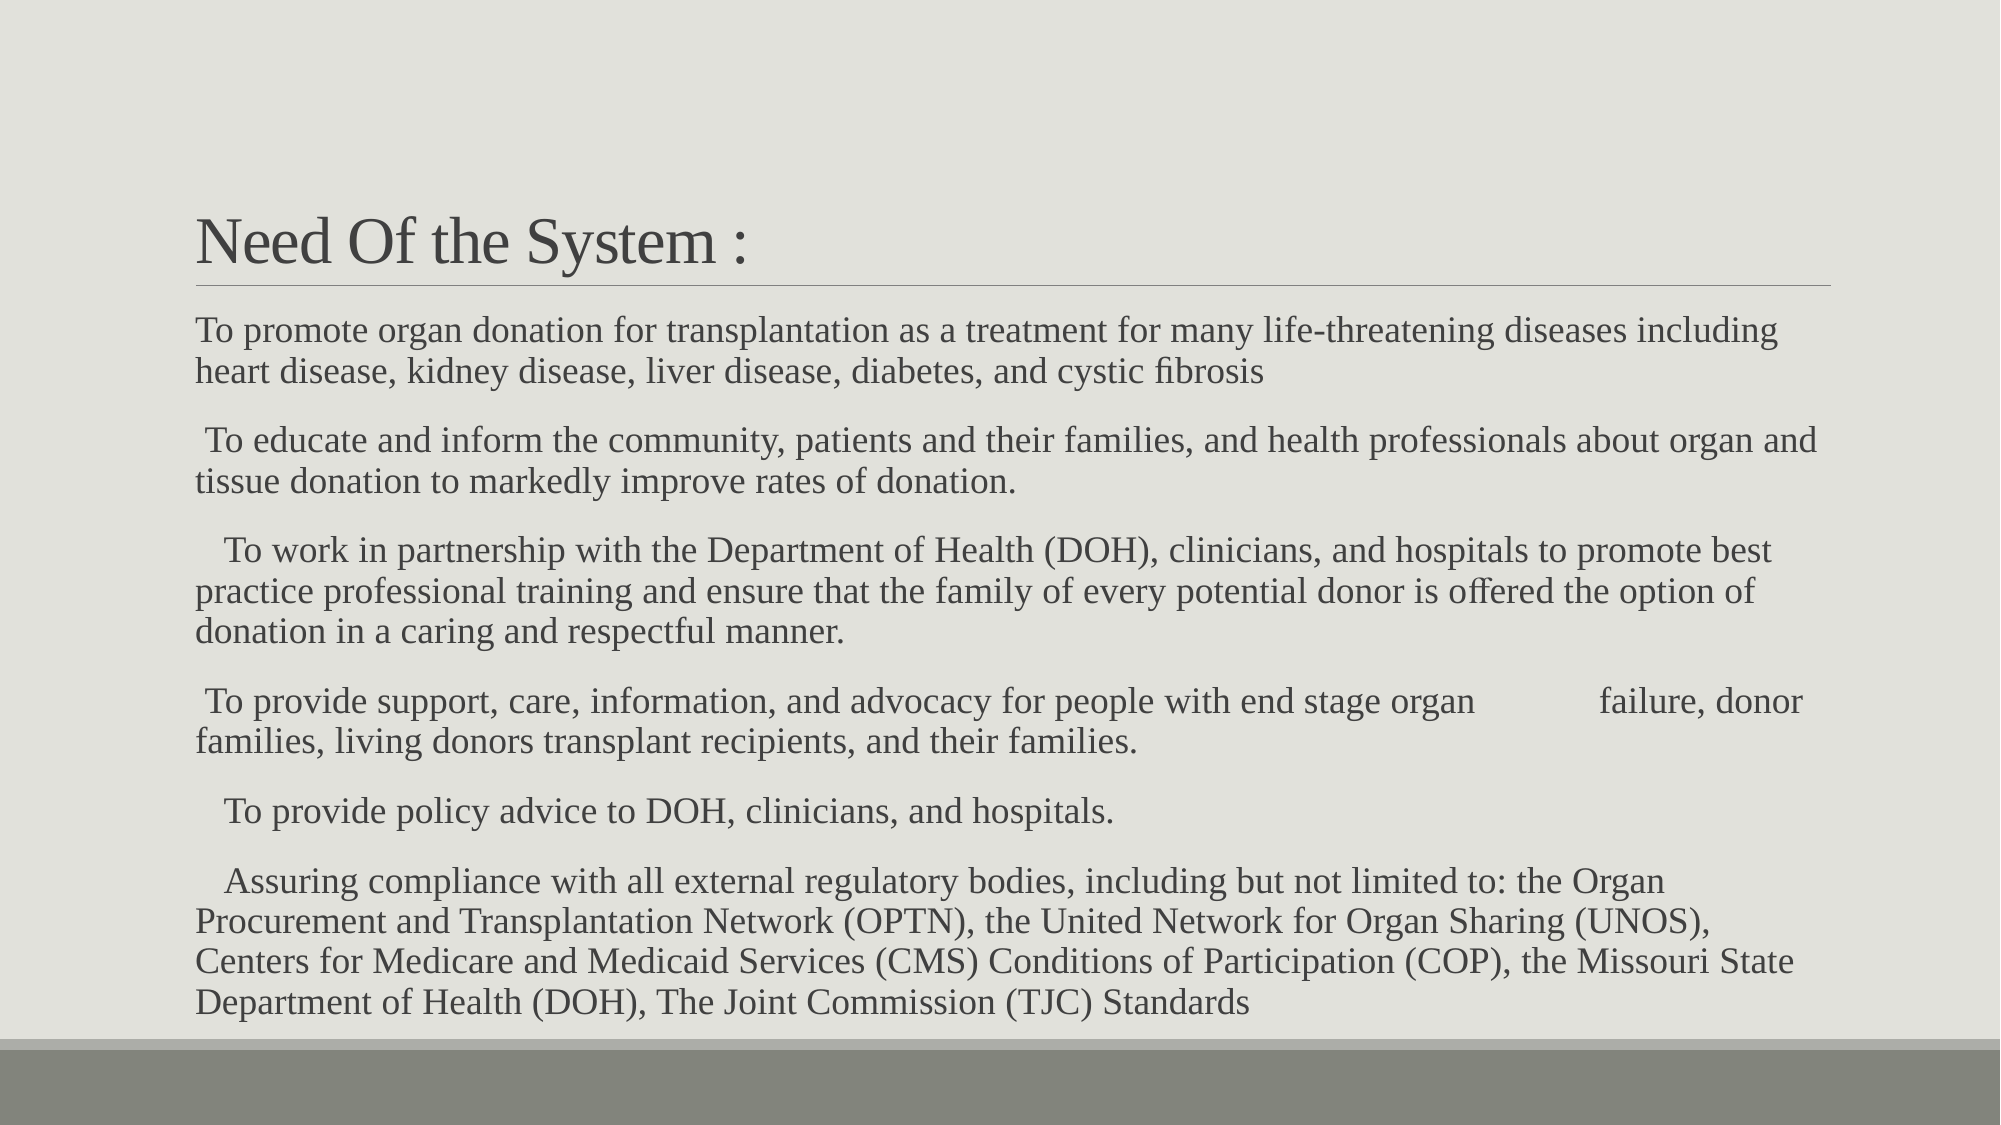

# Need Of the System :
To promote organ donation for transplantation as a treatment for many life-threatening diseases including heart disease, kidney disease, liver disease, diabetes, and cystic ﬁbrosis
 To educate and inform the community, patients and their families, and health professionals about organ and tissue donation to markedly improve rates of donation.
   To work in partnership with the Department of Health (DOH), clinicians, and hospitals to promote best practice professional training and ensure that the family of every potential donor is oﬀered the option of donation in a caring and respectful manner.
 To provide support, care, information, and advocacy for people with end stage organ             failure, donor families, living donors transplant recipients, and their families.
   To provide policy advice to DOH, clinicians, and hospitals.
   Assuring compliance with all external regulatory bodies, including but not limited to: the Organ Procurement and Transplantation Network (OPTN), the United Network for Organ Sharing (UNOS), Centers for Medicare and Medicaid Services (CMS) Conditions of Participation (COP), the Missouri State Department of Health (DOH), The Joint Commission (TJC) Standards